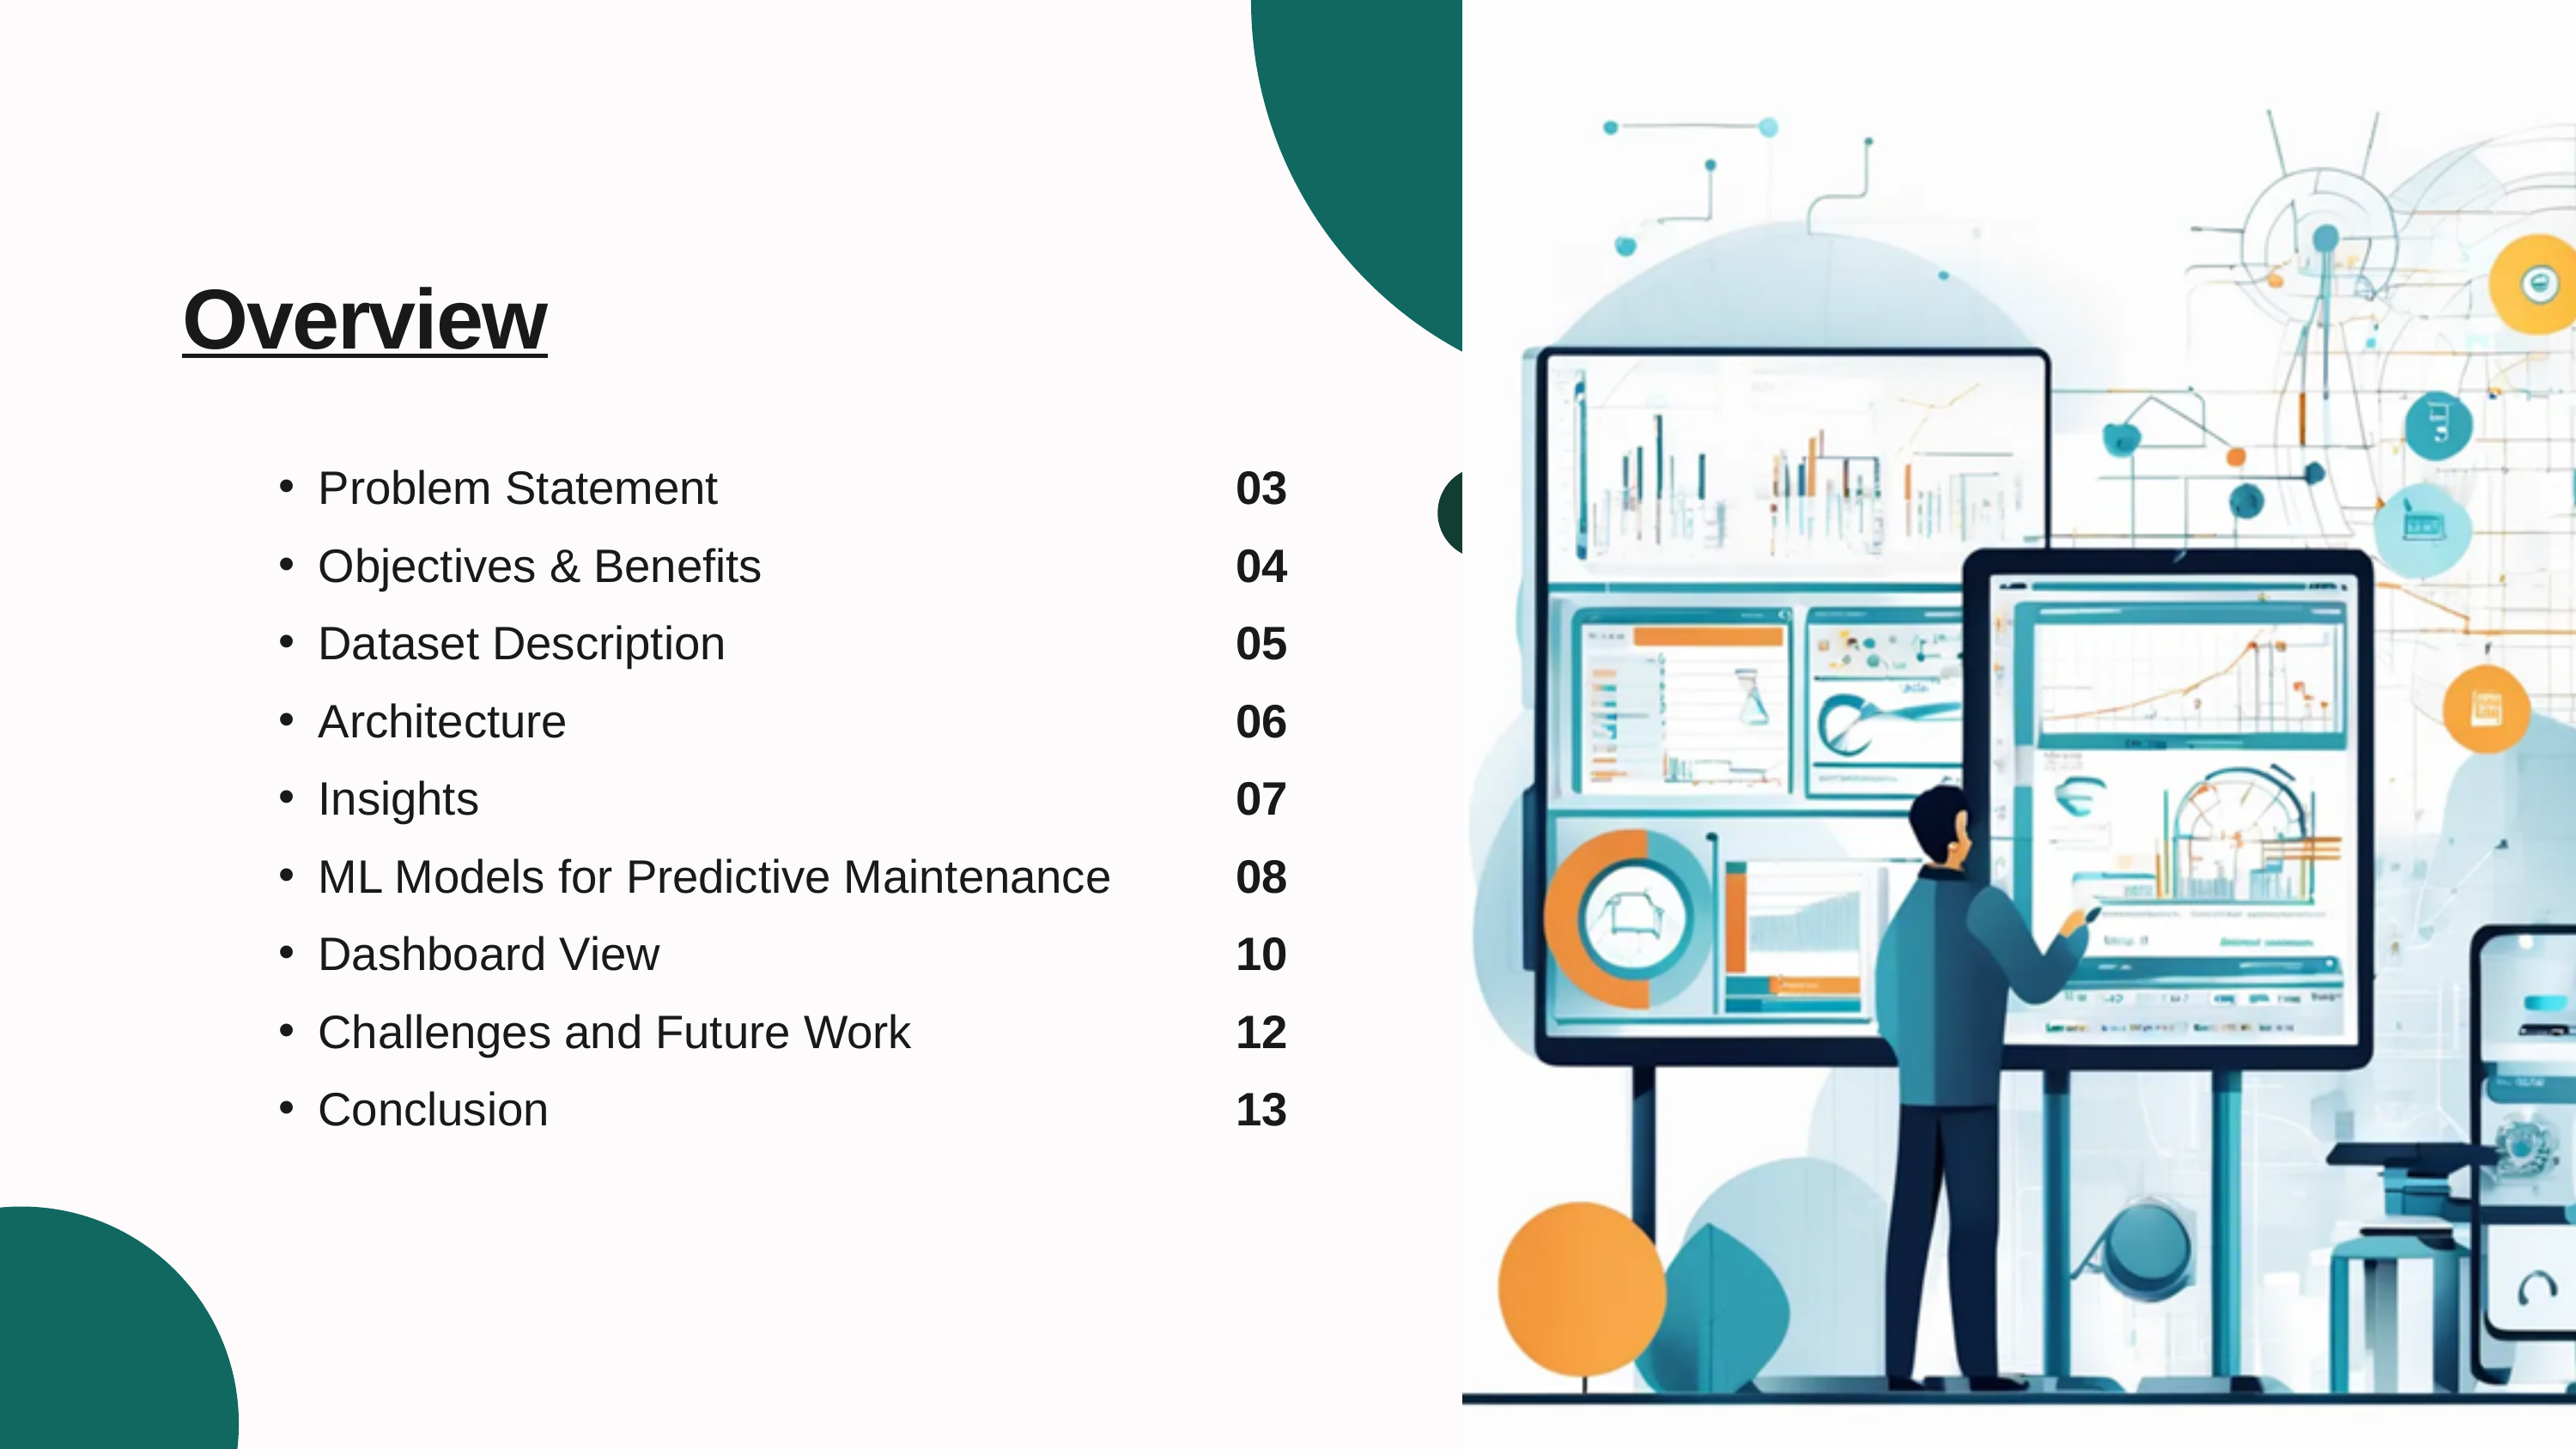

Overview
Problem Statement
Objectives & Benefits
Dataset Description
Architecture
Insights
ML Models for Predictive Maintenance
Dashboard View
Challenges and Future Work
Conclusion
03
04
05
06
07
08
10
12
13